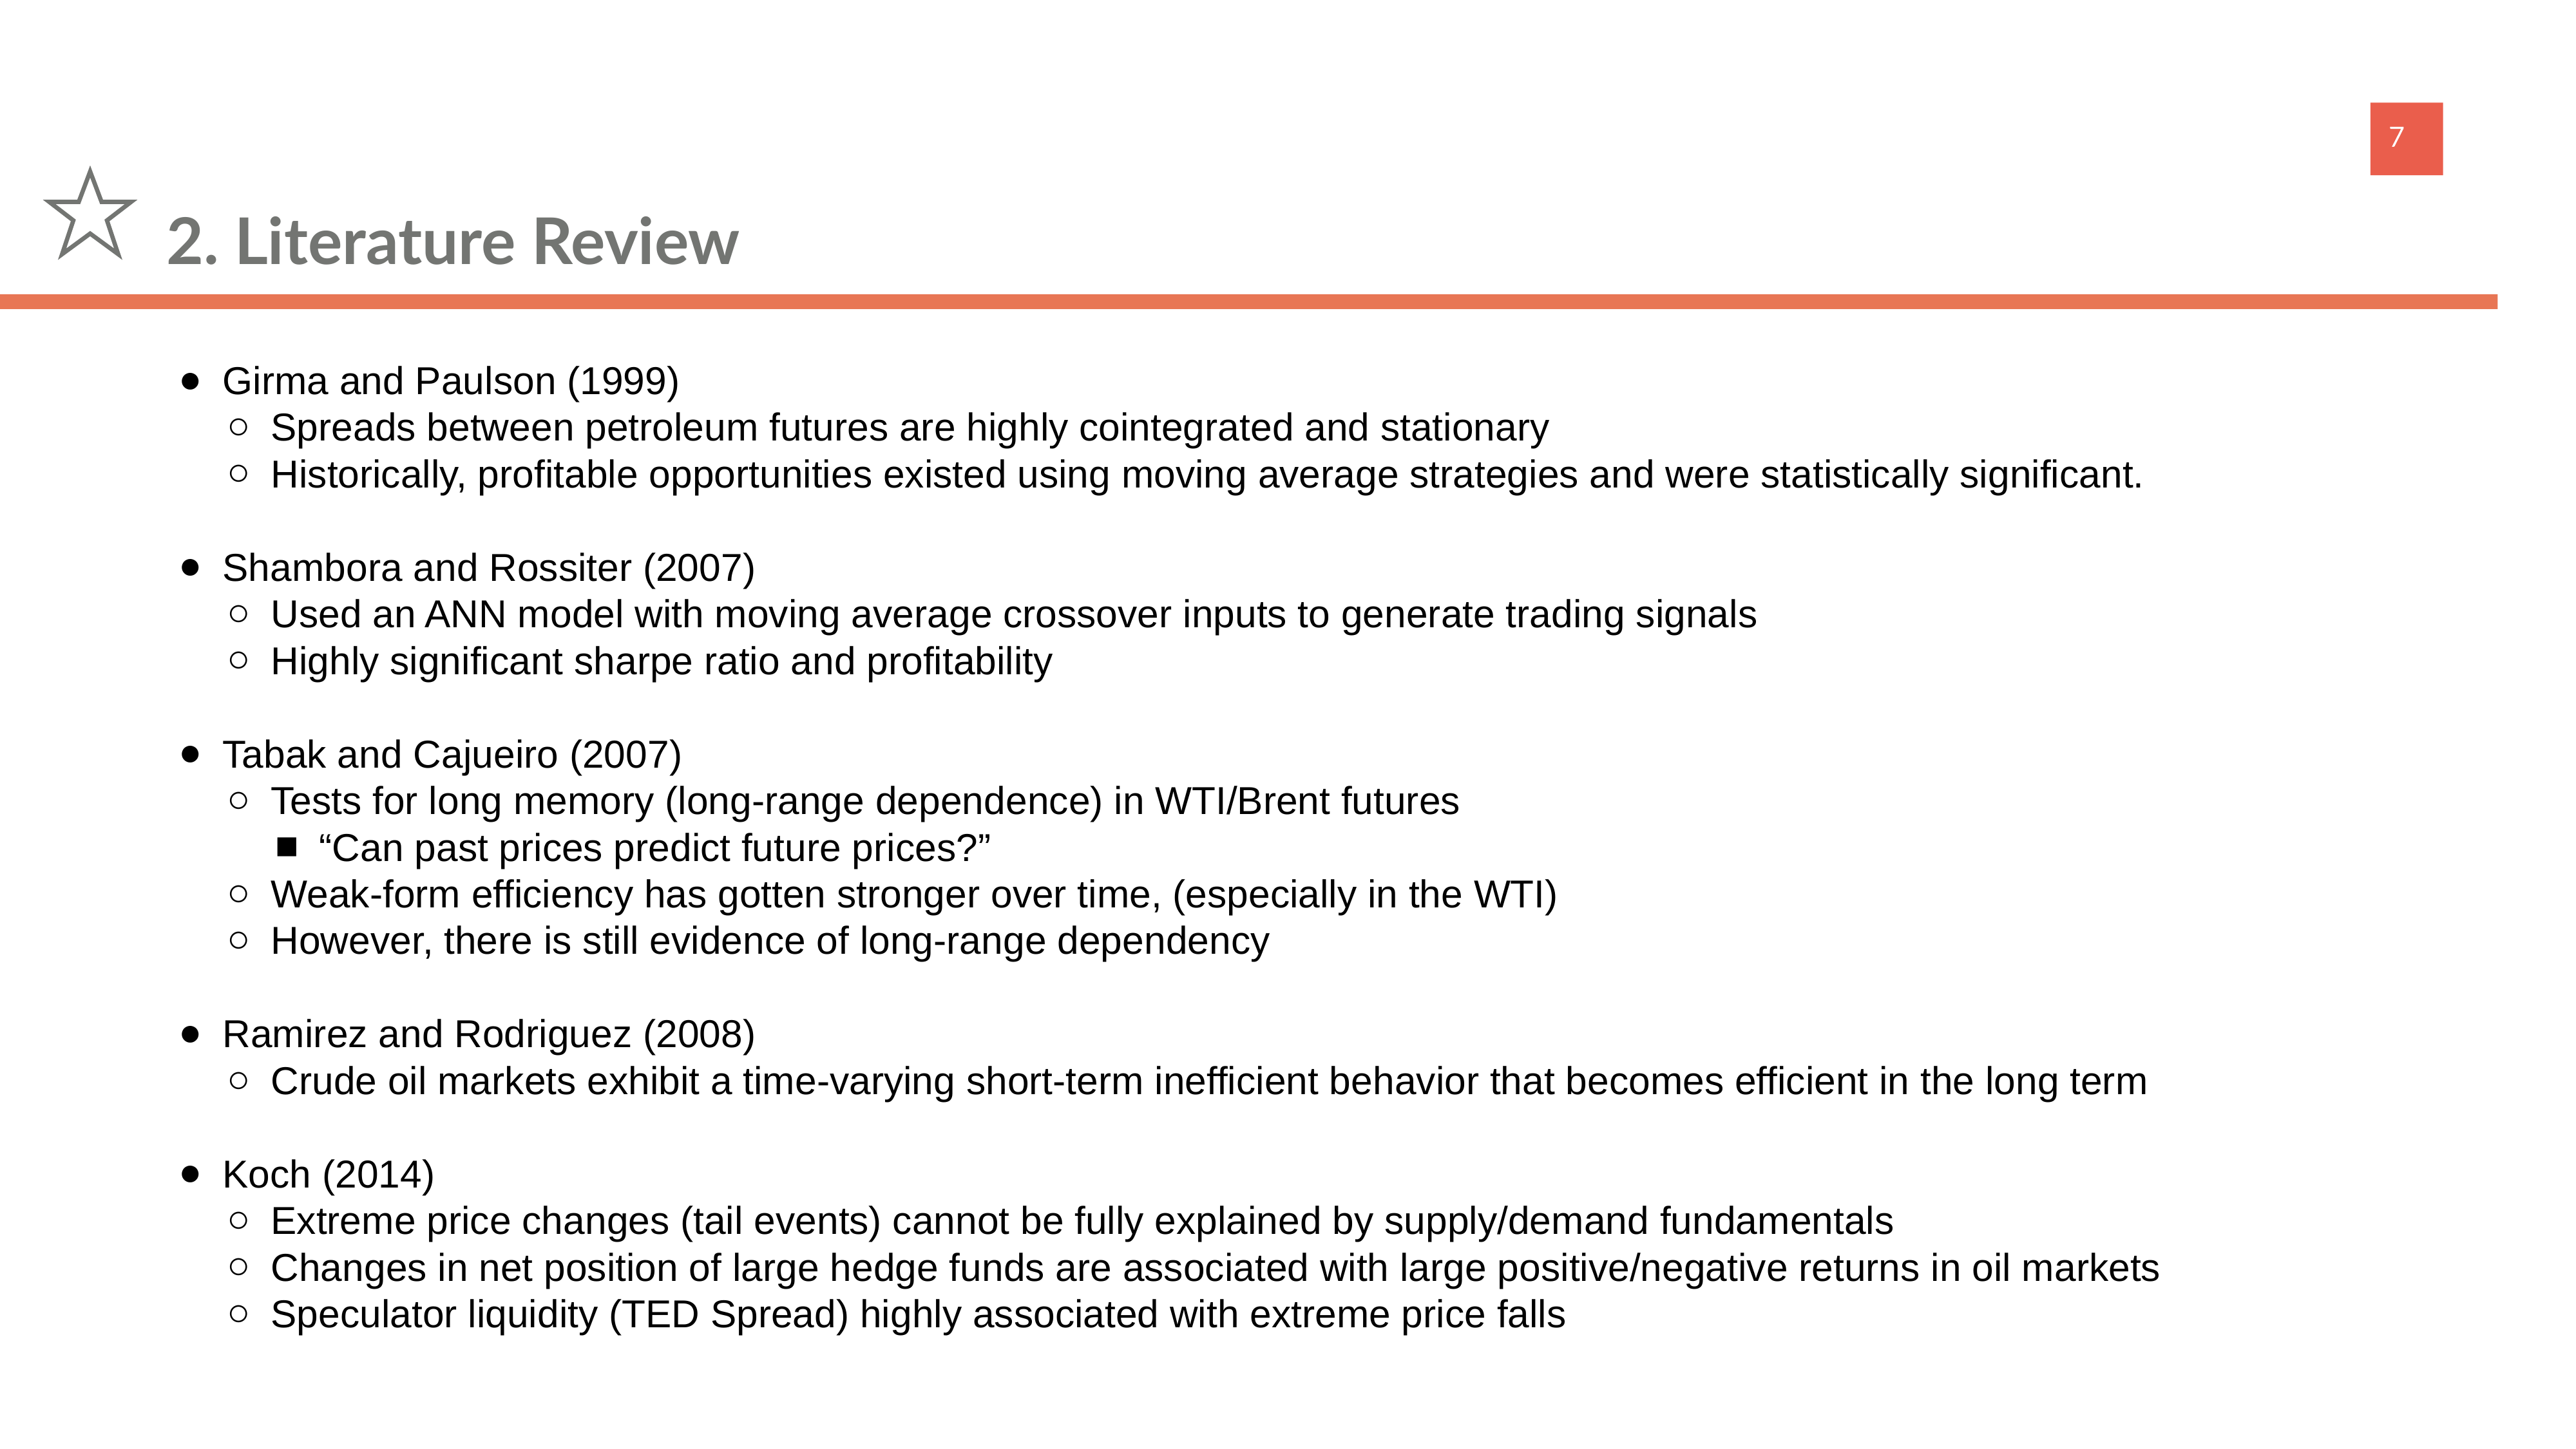

2. Literature Review

Girma and Paulson (1999)
Spreads between petroleum futures are highly cointegrated and stationary
Historically, profitable opportunities existed using moving average strategies and were statistically significant.
Shambora and Rossiter (2007)
Used an ANN model with moving average crossover inputs to generate trading signals
Highly significant sharpe ratio and profitability
Tabak and Cajueiro (2007)
Tests for long memory (long-range dependence) in WTI/Brent futures
“Can past prices predict future prices?”
Weak-form efficiency has gotten stronger over time, (especially in the WTI)
However, there is still evidence of long-range dependency
Ramirez and Rodriguez (2008)
Crude oil markets exhibit a time-varying short-term inefficient behavior that becomes efficient in the long term
Koch (2014)
Extreme price changes (tail events) cannot be fully explained by supply/demand fundamentals
Changes in net position of large hedge funds are associated with large positive/negative returns in oil markets
Speculator liquidity (TED Spread) highly associated with extreme price falls